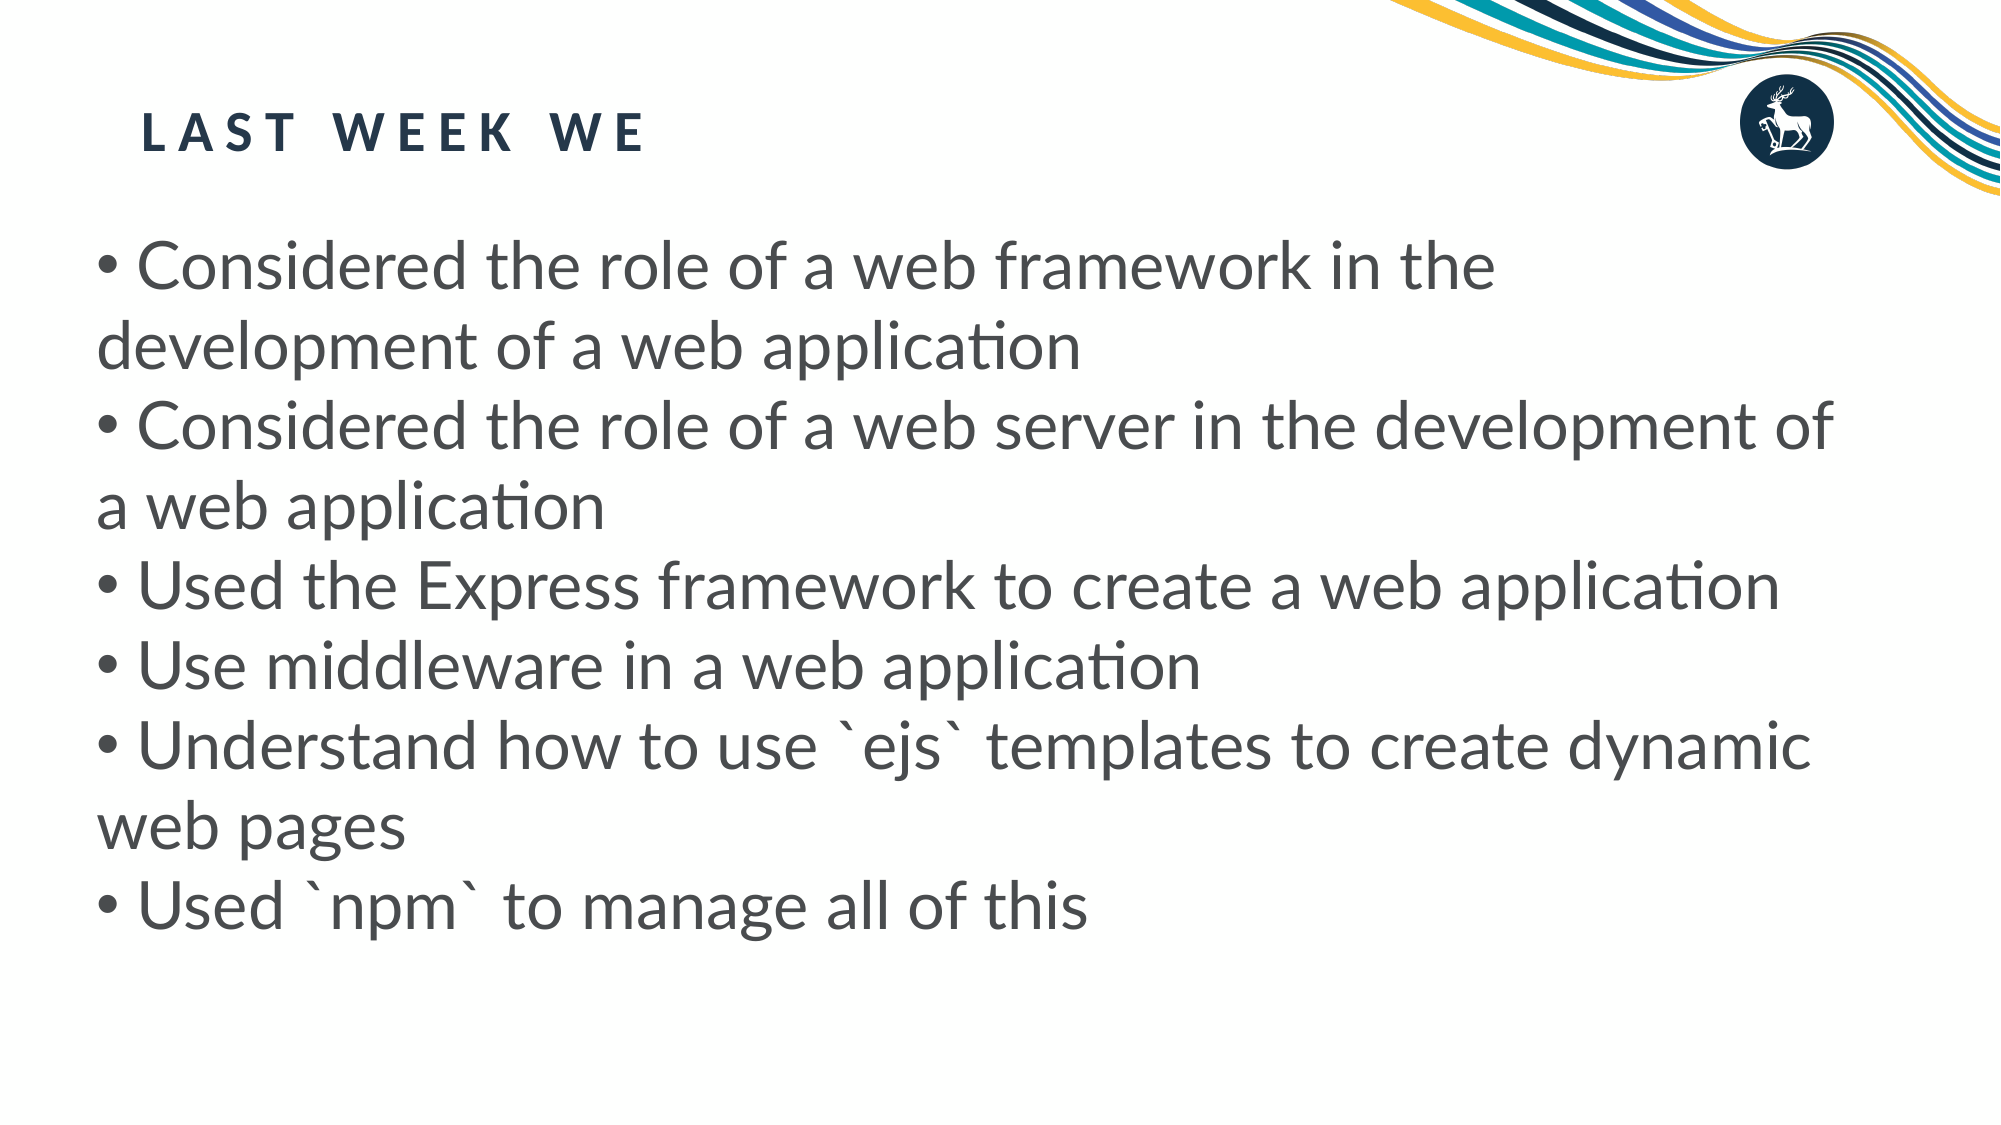

# Last Week WE
 Considered the role of a web framework in the development of a web application
 Considered the role of a web server in the development of a web application
 Used the Express framework to create a web application
 Use middleware in a web application
 Understand how to use `ejs` templates to create dynamic web pages
 Used `npm` to manage all of this